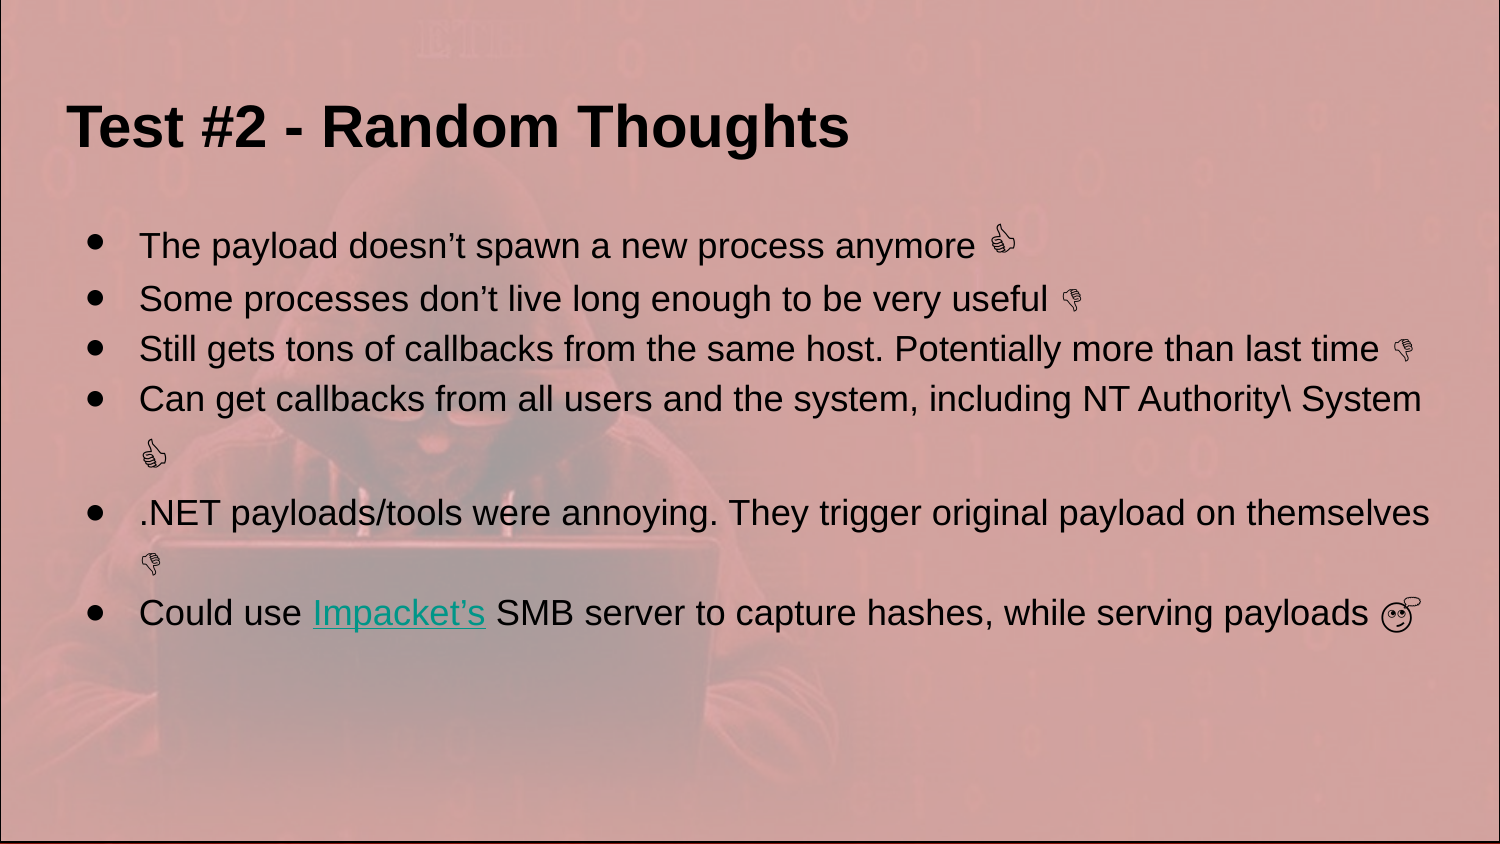

# Test #2 - Random Thoughts
The payload doesn’t spawn a new process anymore 👍
Some processes don’t live long enough to be very useful 👎
Still gets tons of callbacks from the same host. Potentially more than last time 👎
Can get callbacks from all users and the system, including NT Authority\ System 👍
.NET payloads/tools were annoying. They trigger original payload on themselves 👎
Could use Impacket’s SMB server to capture hashes, while serving payloads 🤔